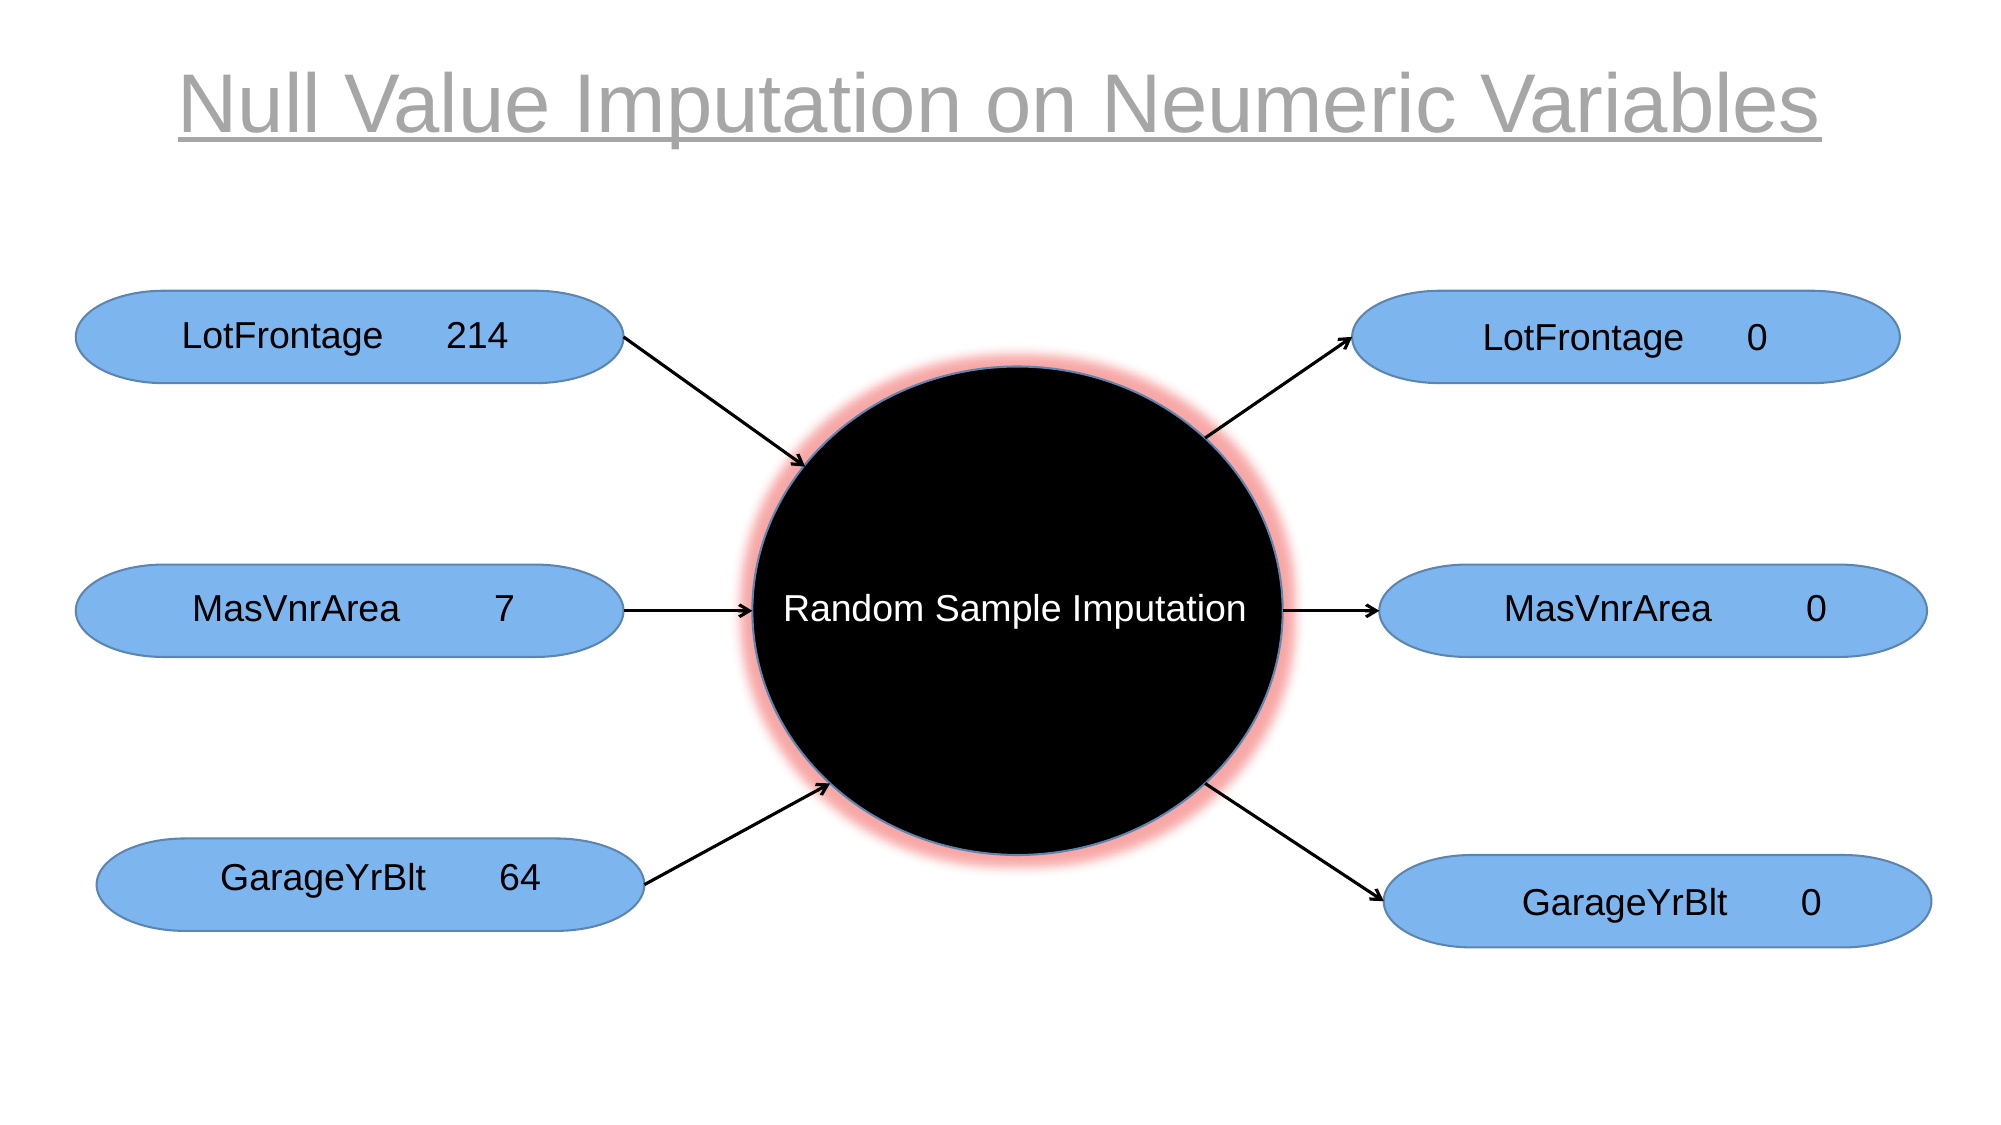

# Null Value Imputation on Neumeric Variables

     LotFrontage      214
        LotFrontage      0

      MasVnrArea         7
Random Sample Imputation
       MasVnrArea         0

       GarageYrBlt       64

       GarageYrBlt       0